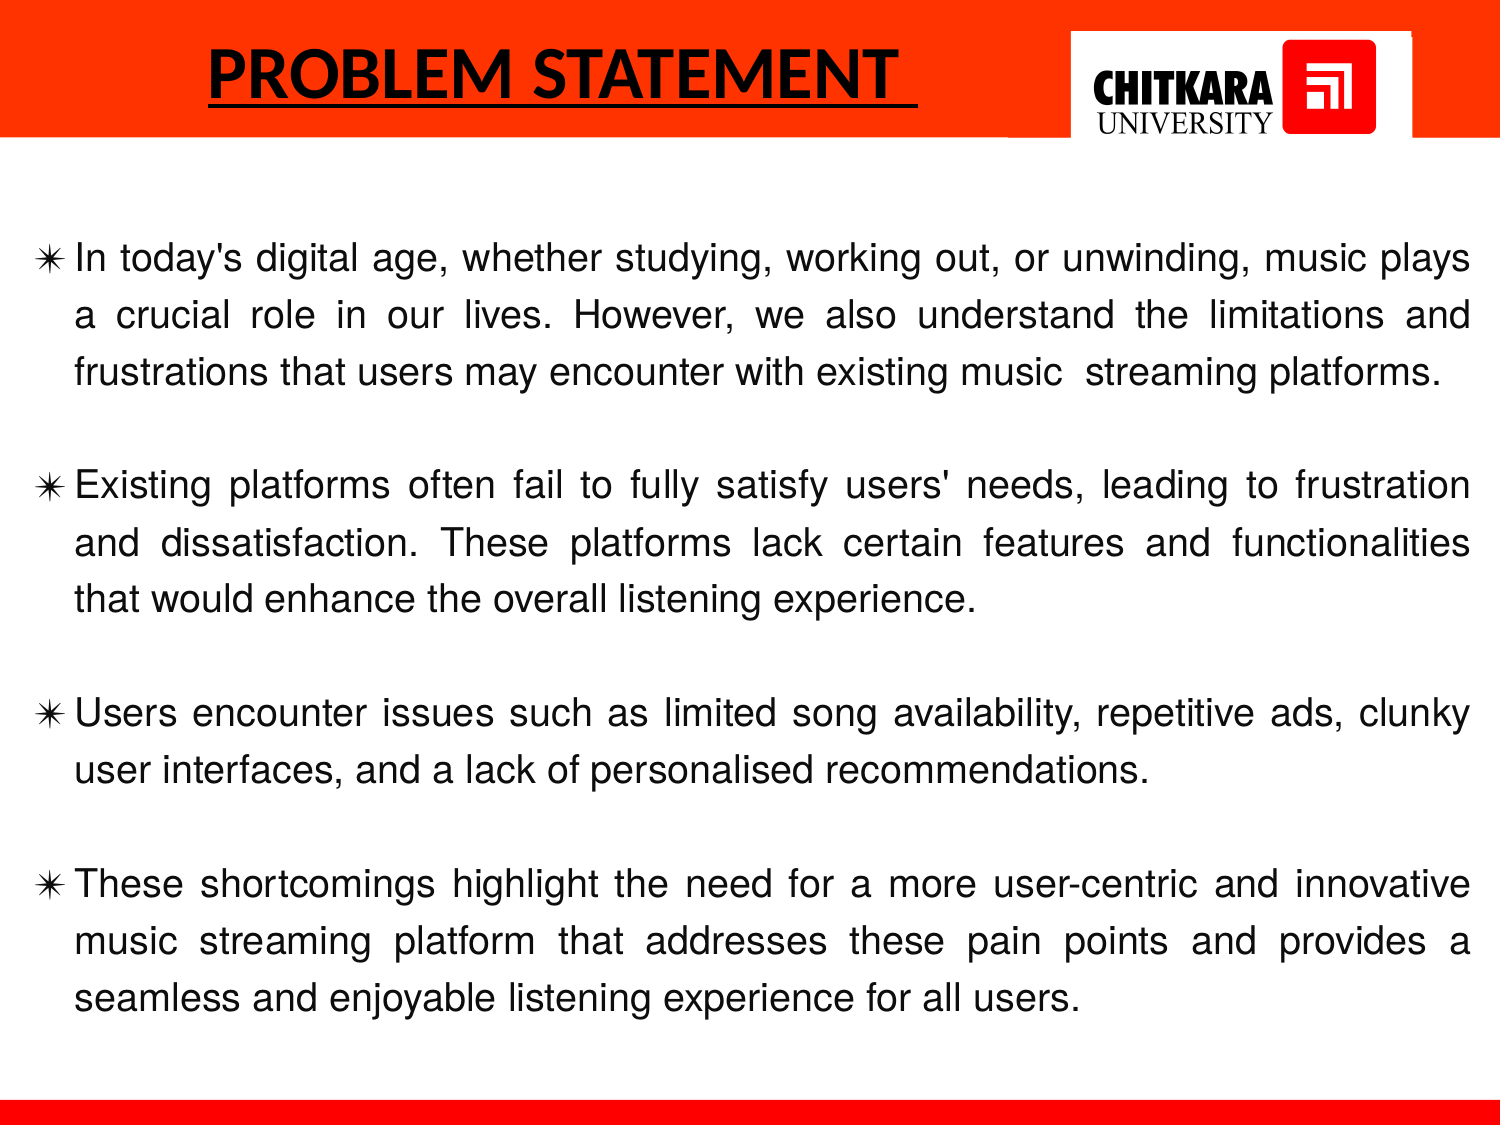

# PROBLEM STATEMENT
In today's digital age, whether studying, working out, or unwinding, music plays a crucial role in our lives. However, we also understand the limitations and frustrations that users may encounter with existing music  streaming platforms.

Existing platforms often fail to fully satisfy users' needs, leading to frustration and dissatisfaction. These platforms lack certain features and functionalities that would enhance the overall listening experience.

Users encounter issues such as limited song availability, repetitive ads, clunky user interfaces, and a lack of personalised recommendations.

These shortcomings highlight the need for a more user-centric and innovative music streaming platform that addresses these pain points and provides a seamless and enjoyable listening experience for all users.
.